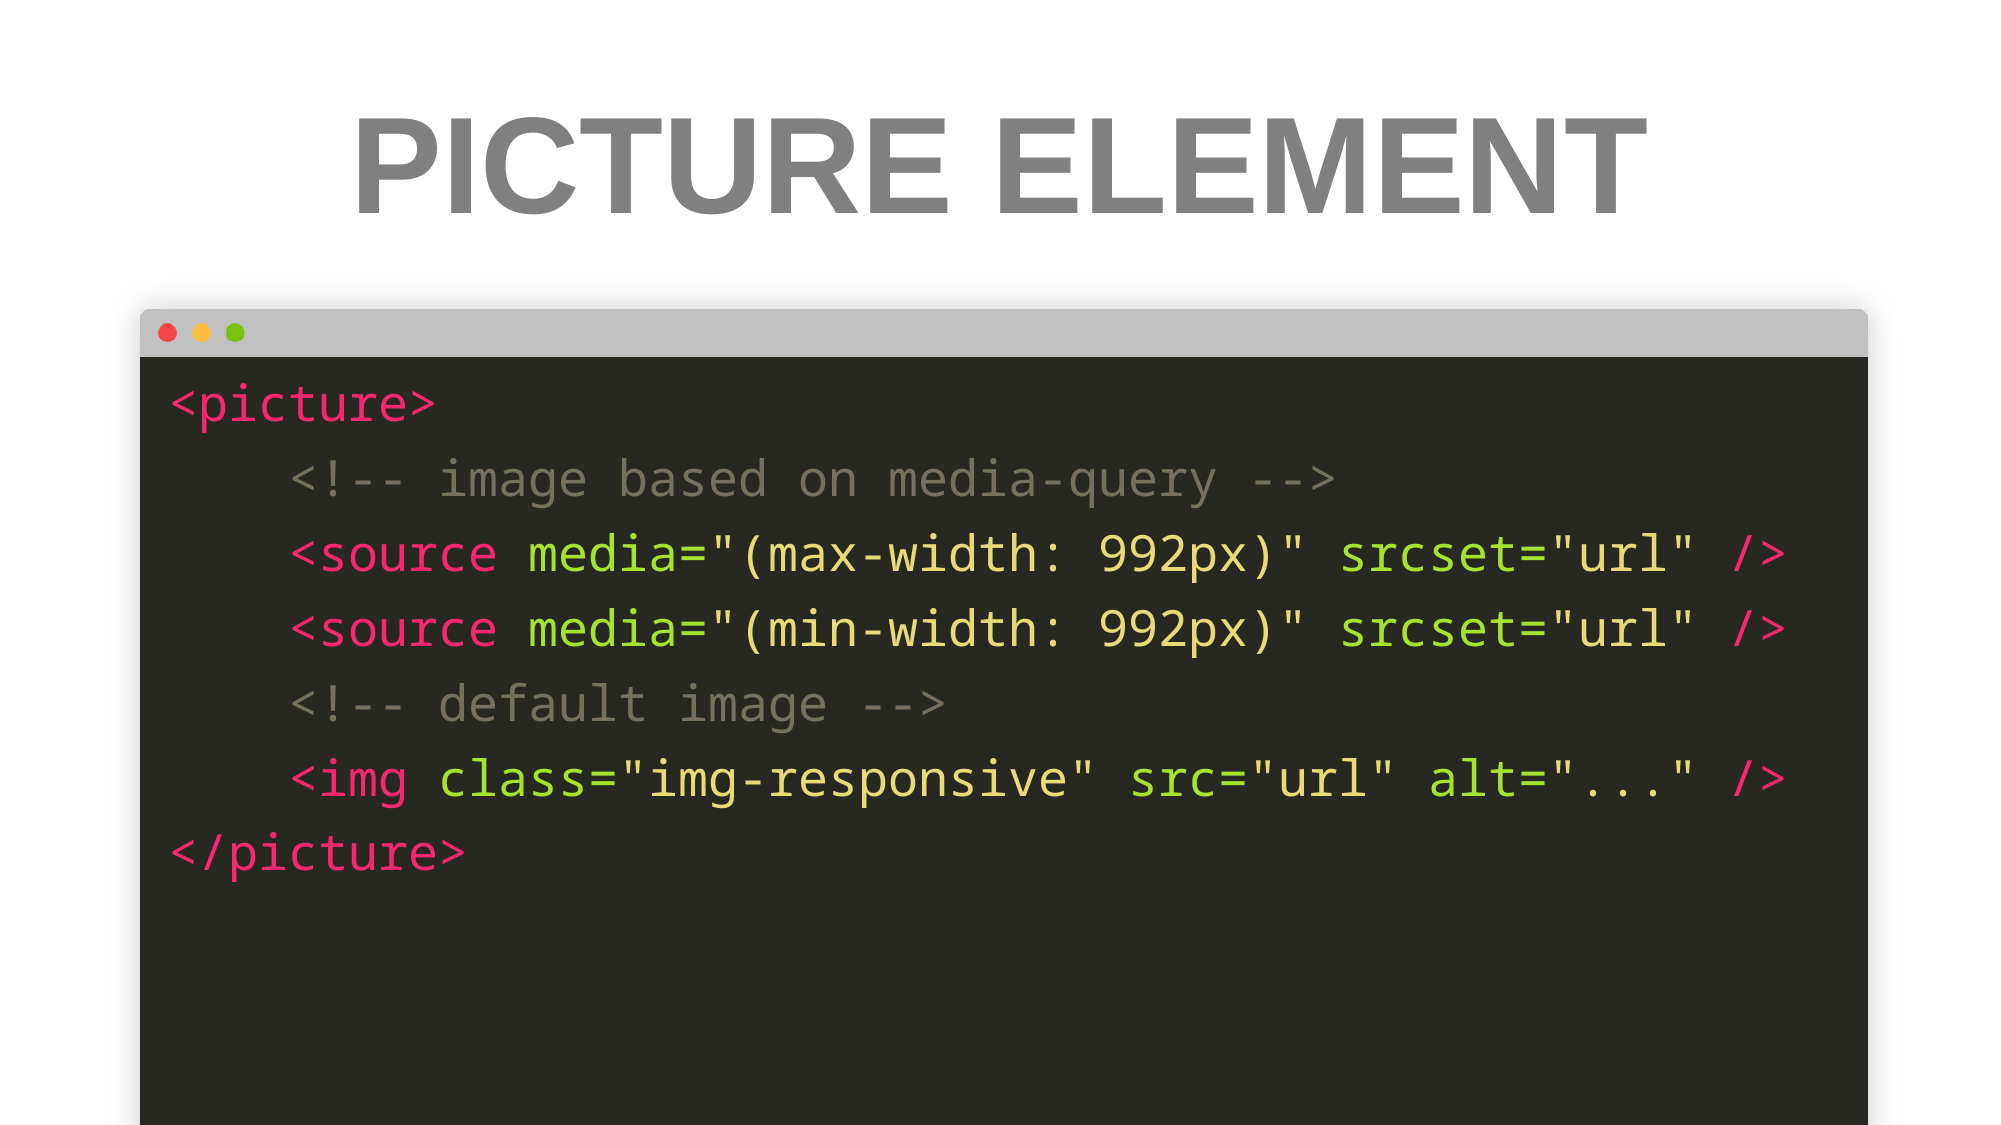

# PICTURE ELEMENT
<picture>
    <!-- image based on media-query -->
    <source media="(max-width: 992px)" srcset="url" />
    <source media="(min-width: 992px)" srcset="url" />
    <!-- default image -->
    <img class="img-responsive" src="url" alt="..." />
</picture>